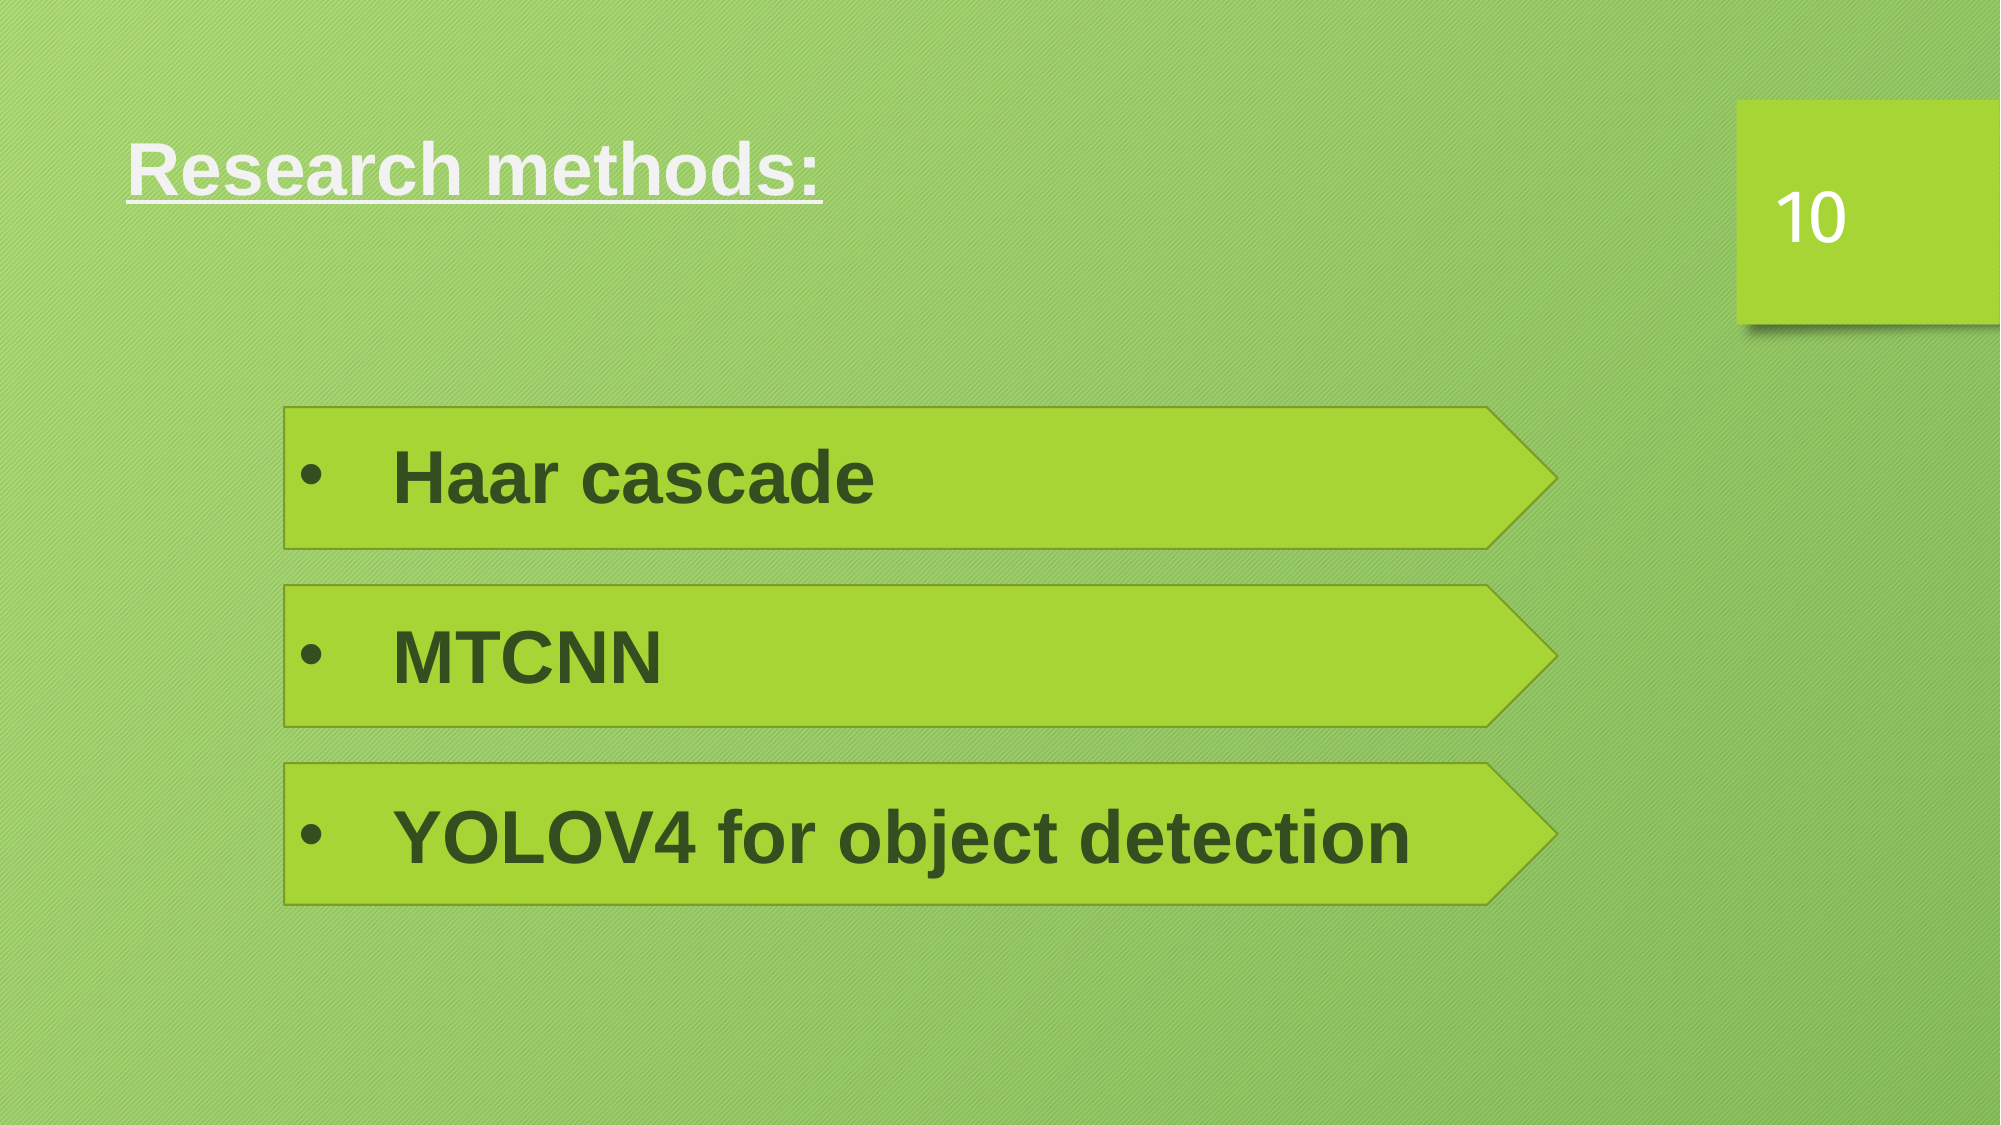

10
Research methods:

Haar cascade

MTCNN

YOLOV4 for object detection